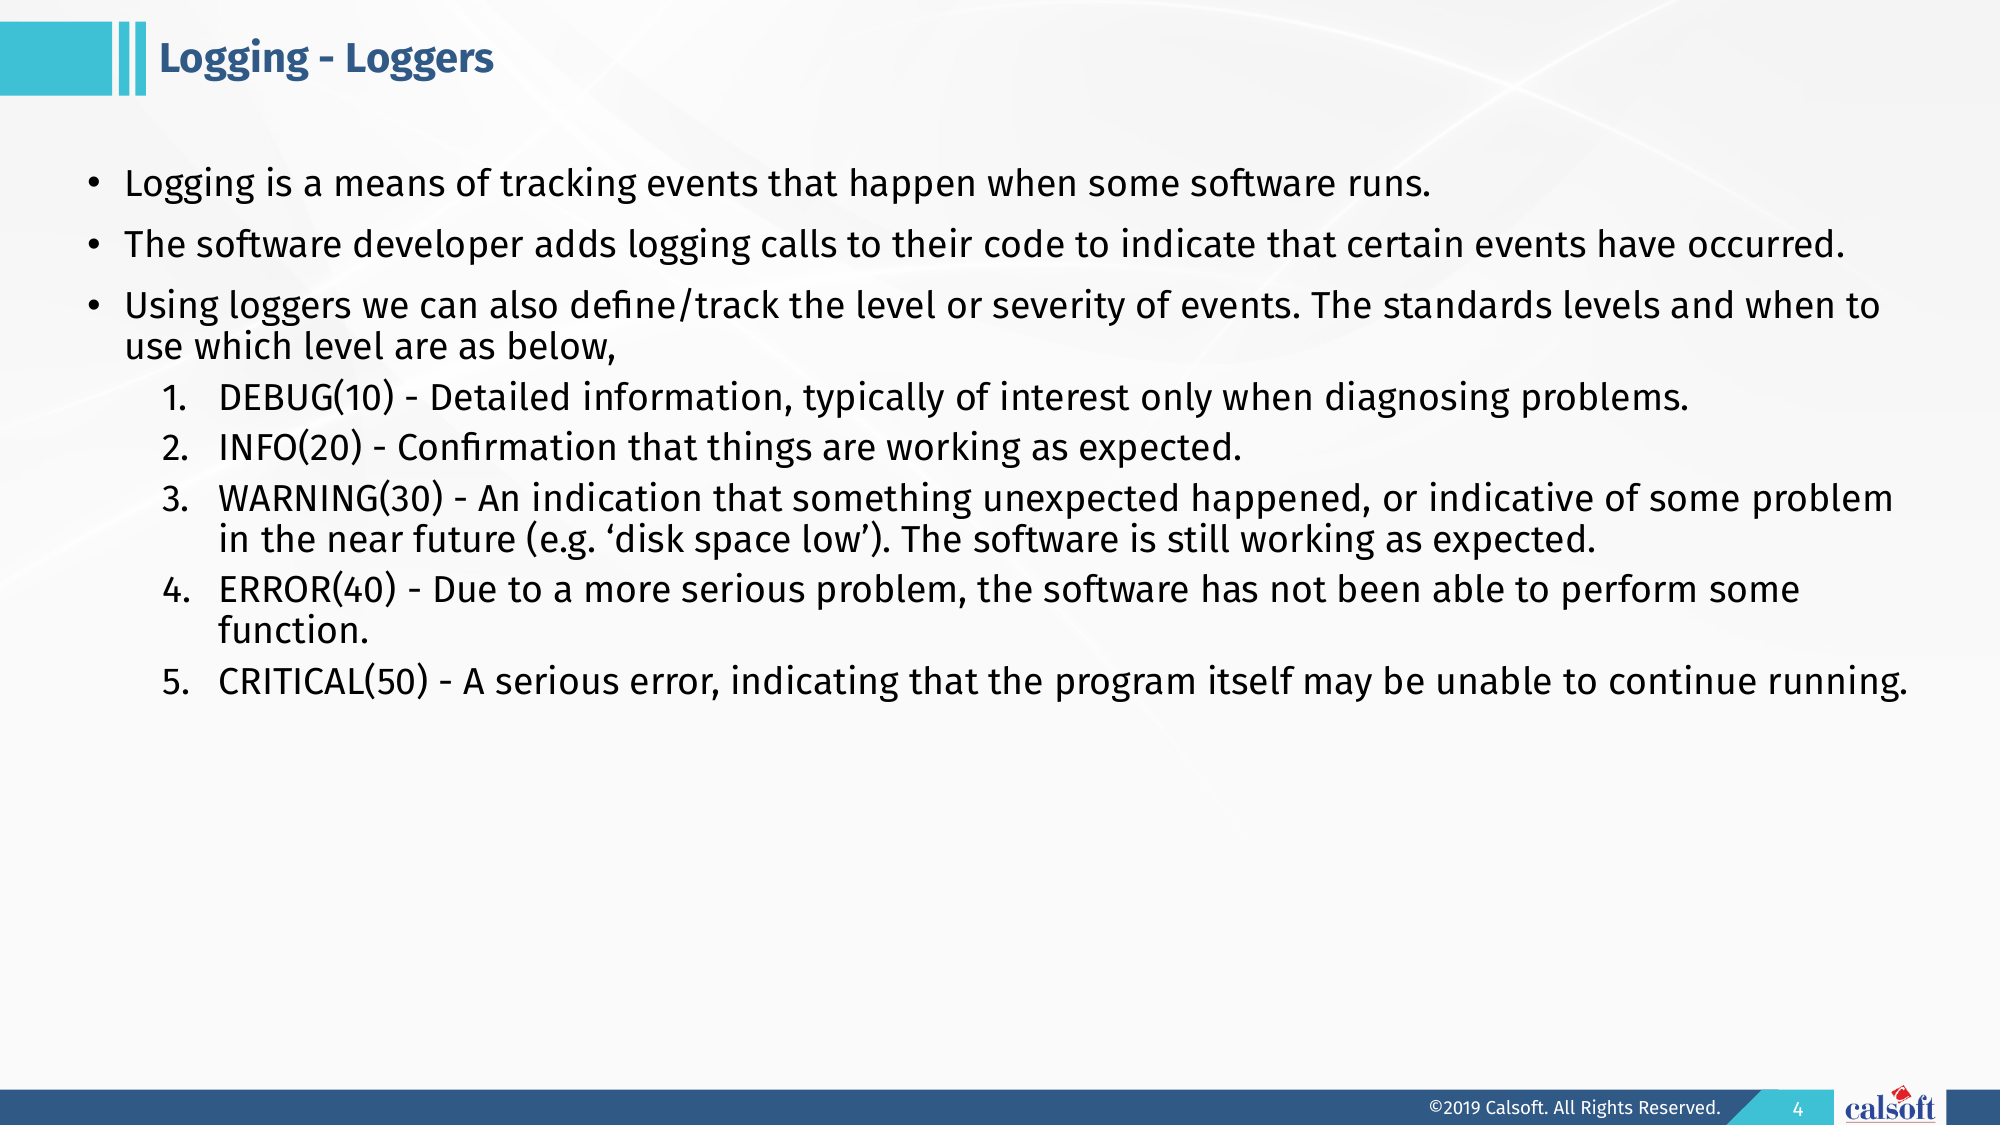

Logging - Loggers
Logging is a means of tracking events that happen when some software runs.
The software developer adds logging calls to their code to indicate that certain events have occurred.
Using loggers we can also define/track the level or severity of events. The standards levels and when to use which level are as below,
DEBUG(10) - Detailed information, typically of interest only when diagnosing problems.
INFO(20) - Confirmation that things are working as expected.
WARNING(30) - An indication that something unexpected happened, or indicative of some problem in the near future (e.g. ‘disk space low’). The software is still working as expected.
ERROR(40) - Due to a more serious problem, the software has not been able to perform some function.
CRITICAL(50) - A serious error, indicating that the program itself may be unable to continue running.

4